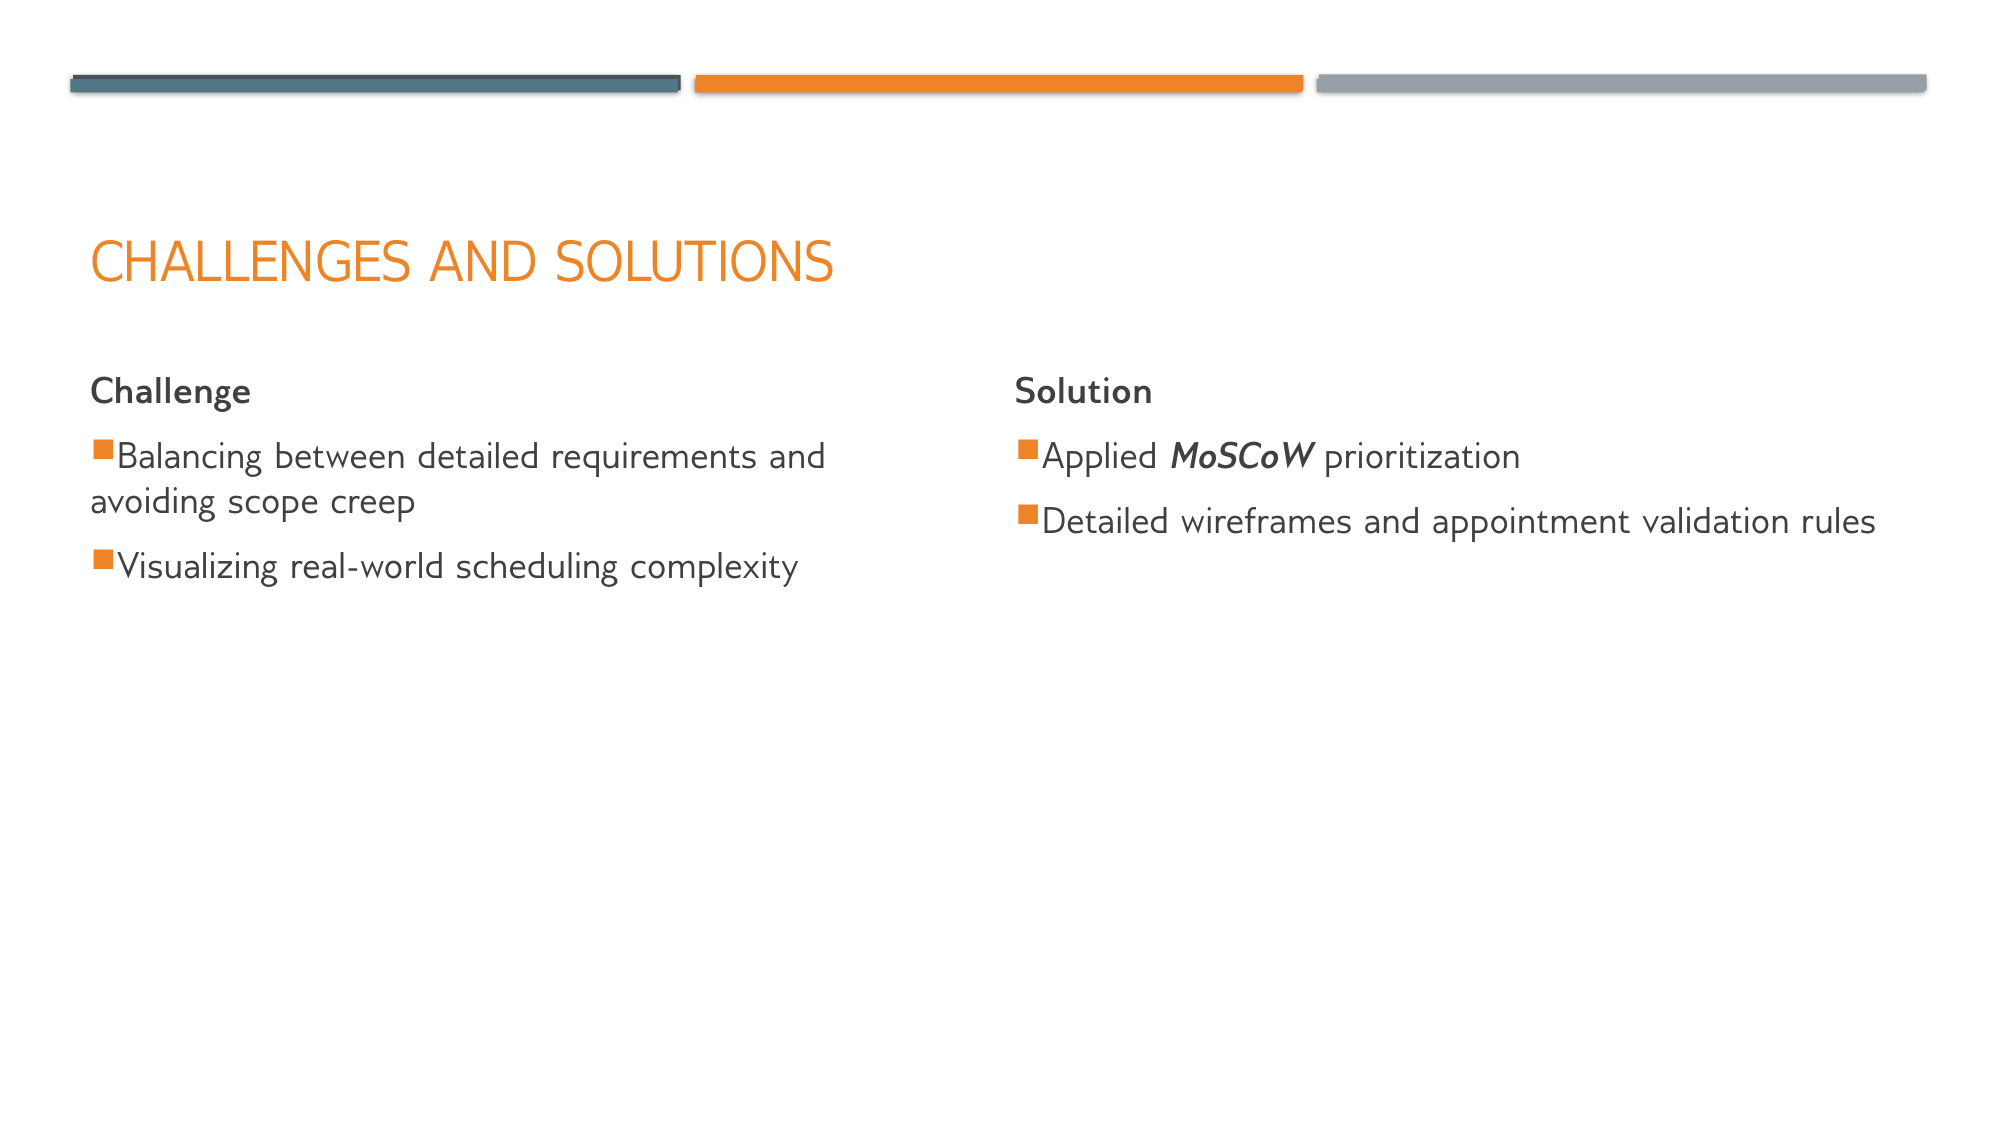

# Challenges and Solutions
Solution
Applied MoSCoW prioritization
Detailed wireframes and appointment validation rules​
Challenge
Balancing between detailed requirements and avoiding scope creep
Visualizing real-world scheduling complexity